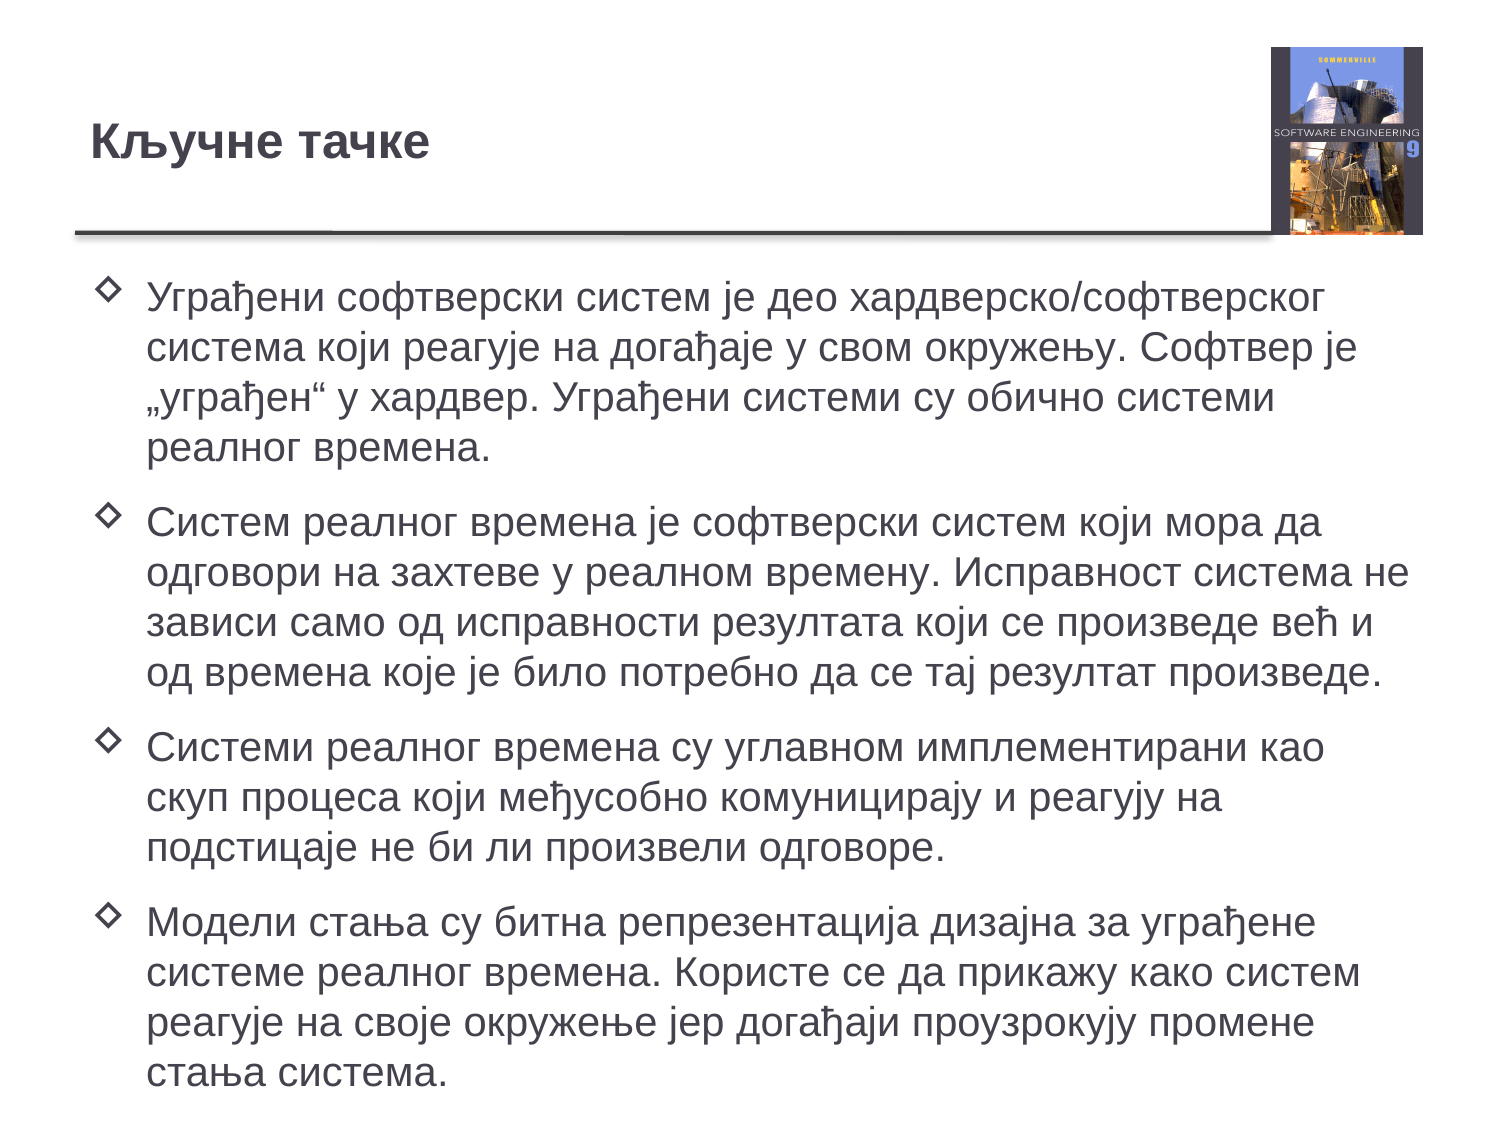

# Кључне тачке
Уграђени софтверски систем је део хардверско/софтверског система који реагује на догађаје у свом окружењу. Софтвер је „уграђен“ у хардвер. Уграђени системи су обично системи реалног времена.
Систем реалног времена је софтверски систем који мора да одговори на захтеве у реалном времену. Исправност система не зависи само од исправности резултата који се произведе већ и од времена које је било потребно да се тај резултат произведе.
Системи реалног времена су углавном имплементирани као скуп процеса који међусобно комуницирају и реагују на подстицаје не би ли произвели одговоре.
Модели стања су битна репрезентација дизајна за уграђене системе реалног времена. Користе се да прикажу како систем реагује на своје окружење јер догађаји проузрокују промене стања система.